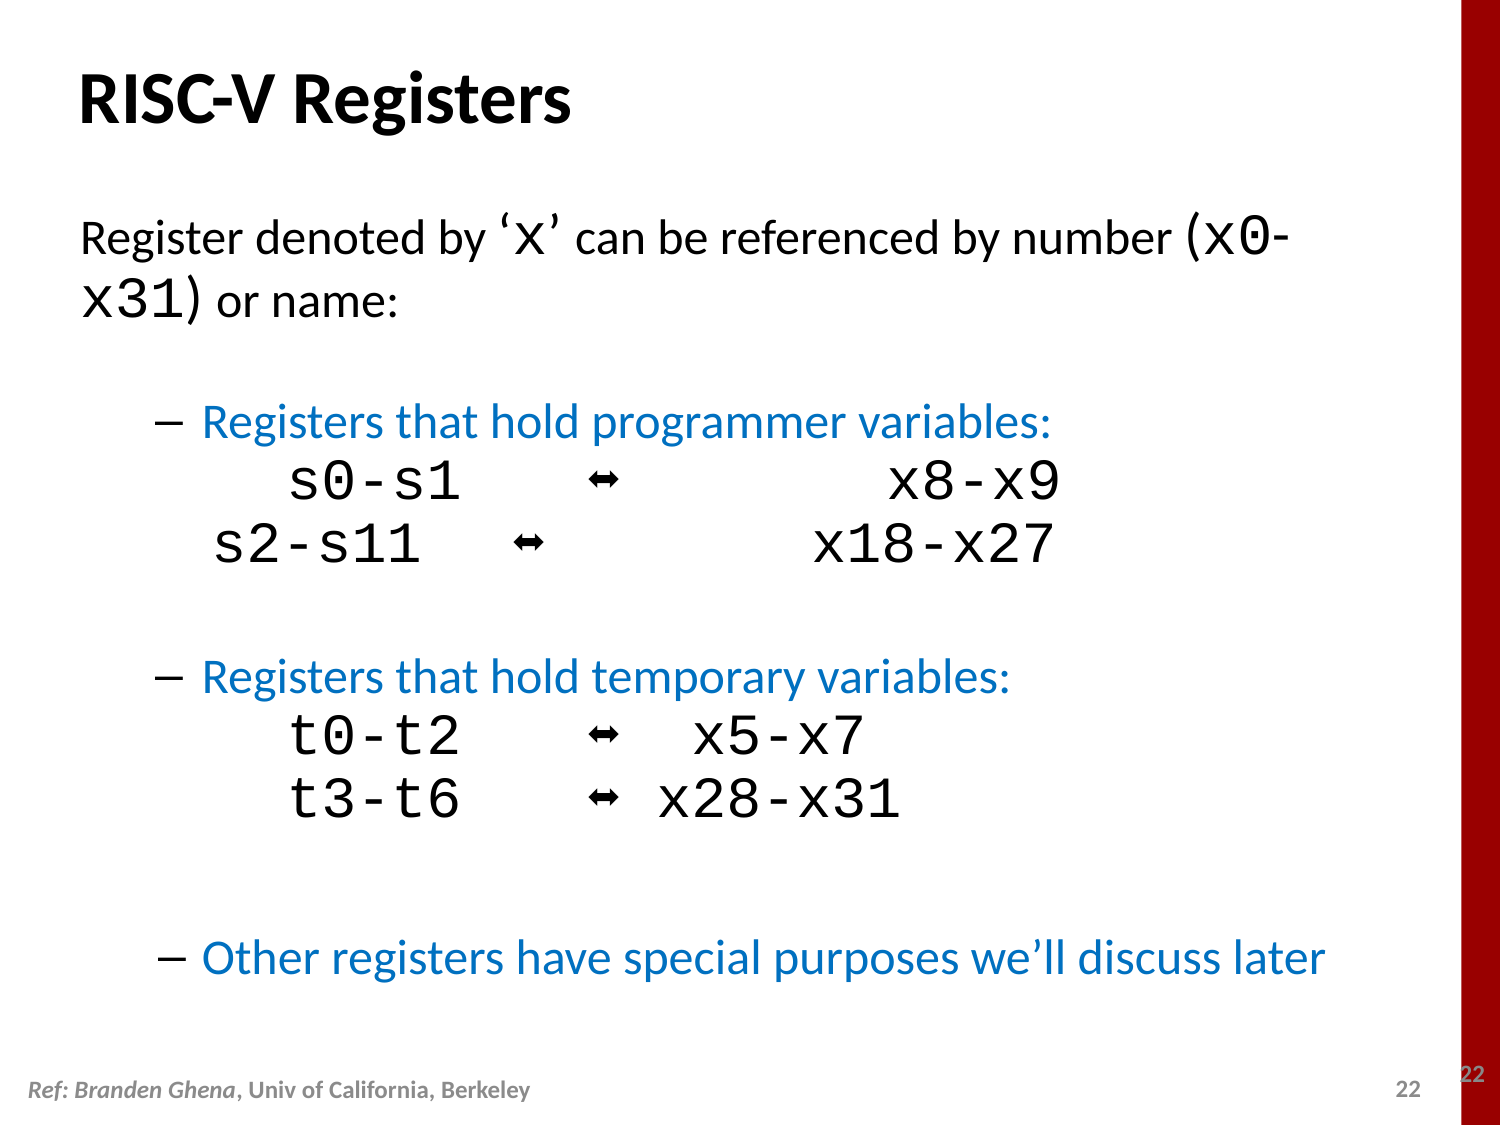

# RISC-V Registers
Register denoted by ‘x’ can be referenced by number (x0-x31) or name:

Registers that hold programmer variables:
		s0-s1	⬌		x8-x9
	s2-s11	⬌		x18-x27

Registers that hold temporary variables:
		t0-t2	⬌  x5-x7
		t3-t6 	⬌ x28-x31

Other registers have special purposes we’ll discuss later
22
Ref: Branden Ghena, Univ of California, Berkeley